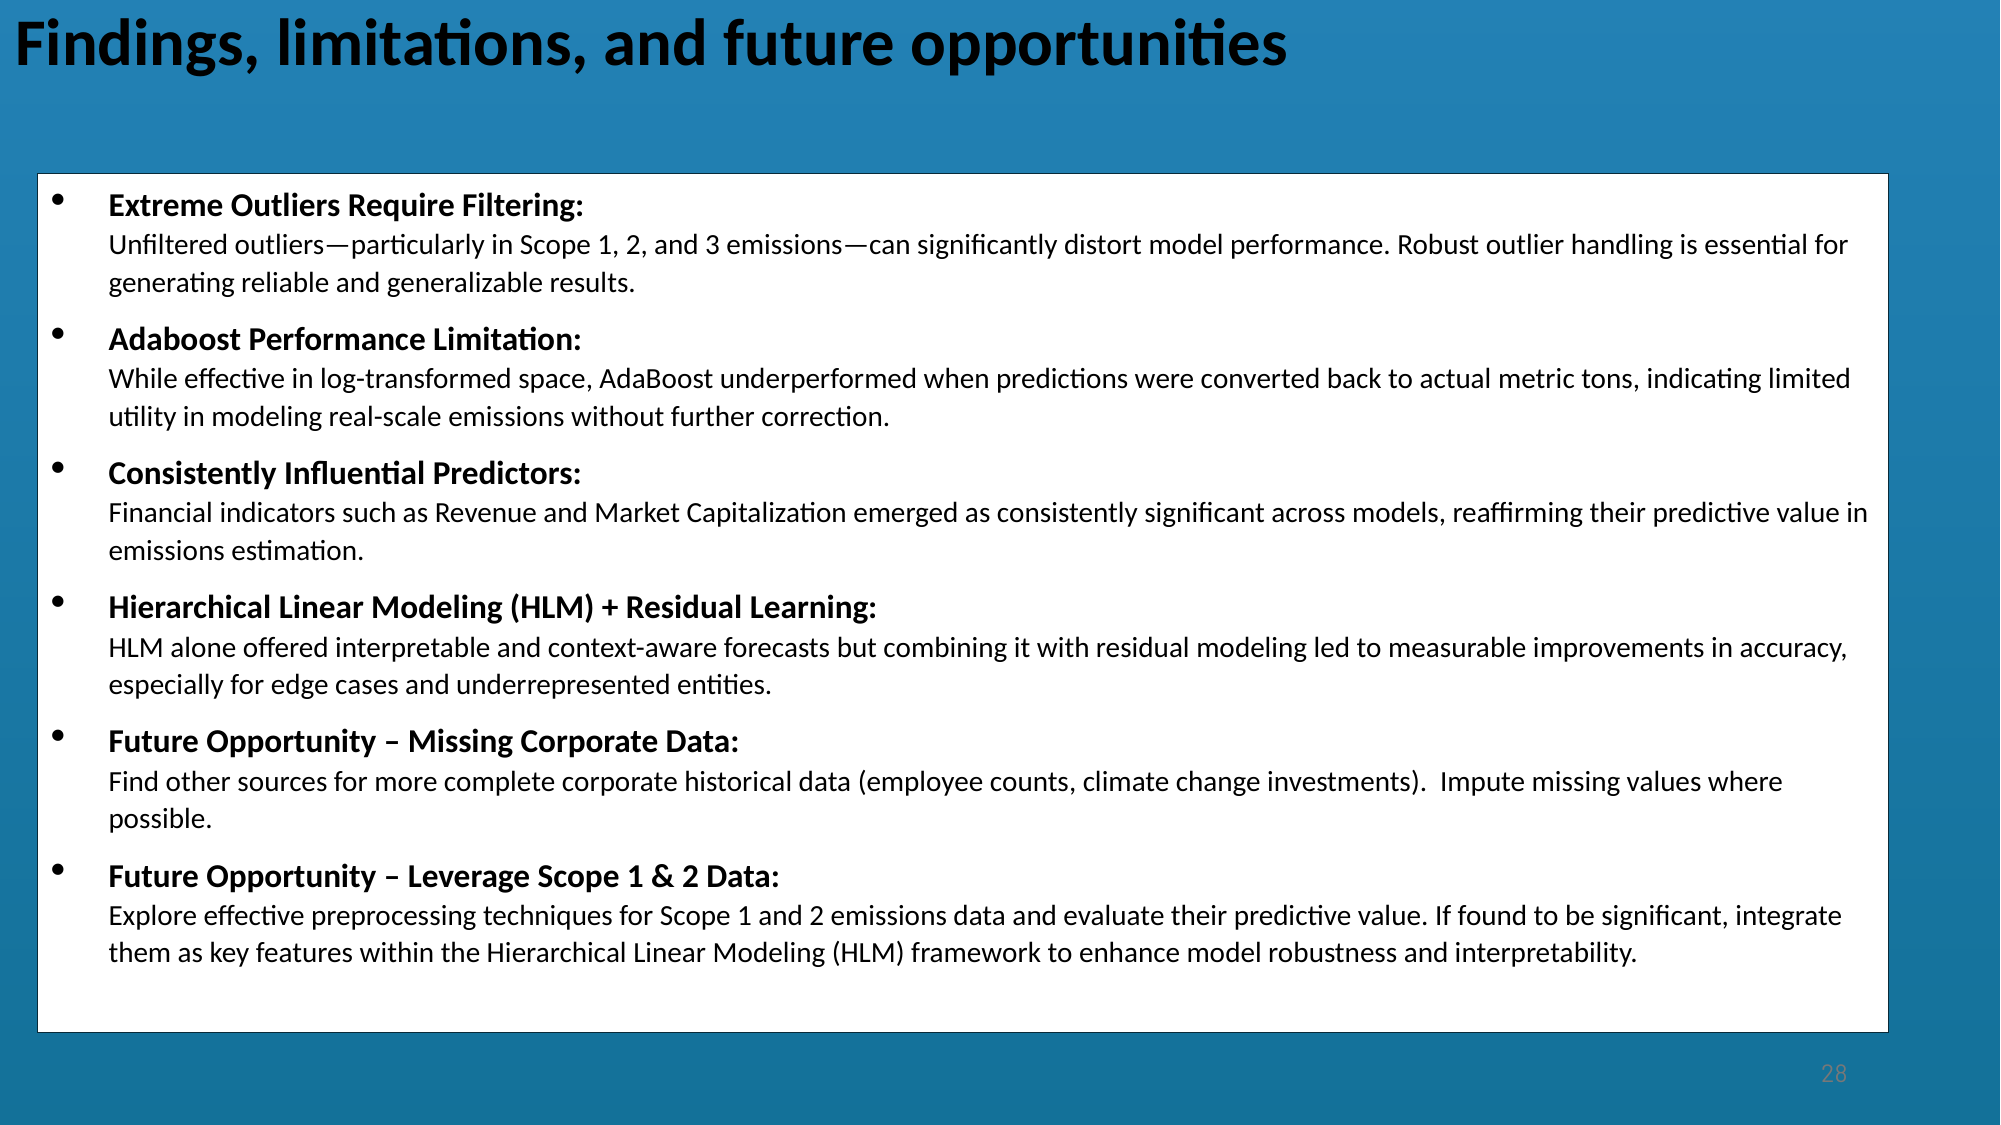

# Findings, limitations, and future opportunities
Extreme Outliers Require Filtering:
Unfiltered outliers—particularly in Scope 1, 2, and 3 emissions—can significantly distort model performance. Robust outlier handling is essential for generating reliable and generalizable results.
Adaboost Performance Limitation:
While effective in log-transformed space, AdaBoost underperformed when predictions were converted back to actual metric tons, indicating limited utility in modeling real-scale emissions without further correction.
Consistently Influential Predictors:
Financial indicators such as Revenue and Market Capitalization emerged as consistently significant across models, reaffirming their predictive value in emissions estimation.
Hierarchical Linear Modeling (HLM) + Residual Learning:
HLM alone offered interpretable and context-aware forecasts but combining it with residual modeling led to measurable improvements in accuracy, especially for edge cases and underrepresented entities.
Future Opportunity – Missing Corporate Data:
Find other sources for more complete corporate historical data (employee counts, climate change investments).  Impute missing values where possible.
Future Opportunity – Leverage Scope 1 & 2 Data:
Explore effective preprocessing techniques for Scope 1 and 2 emissions data and evaluate their predictive value. If found to be significant, integrate them as key features within the Hierarchical Linear Modeling (HLM) framework to enhance model robustness and interpretability.

28